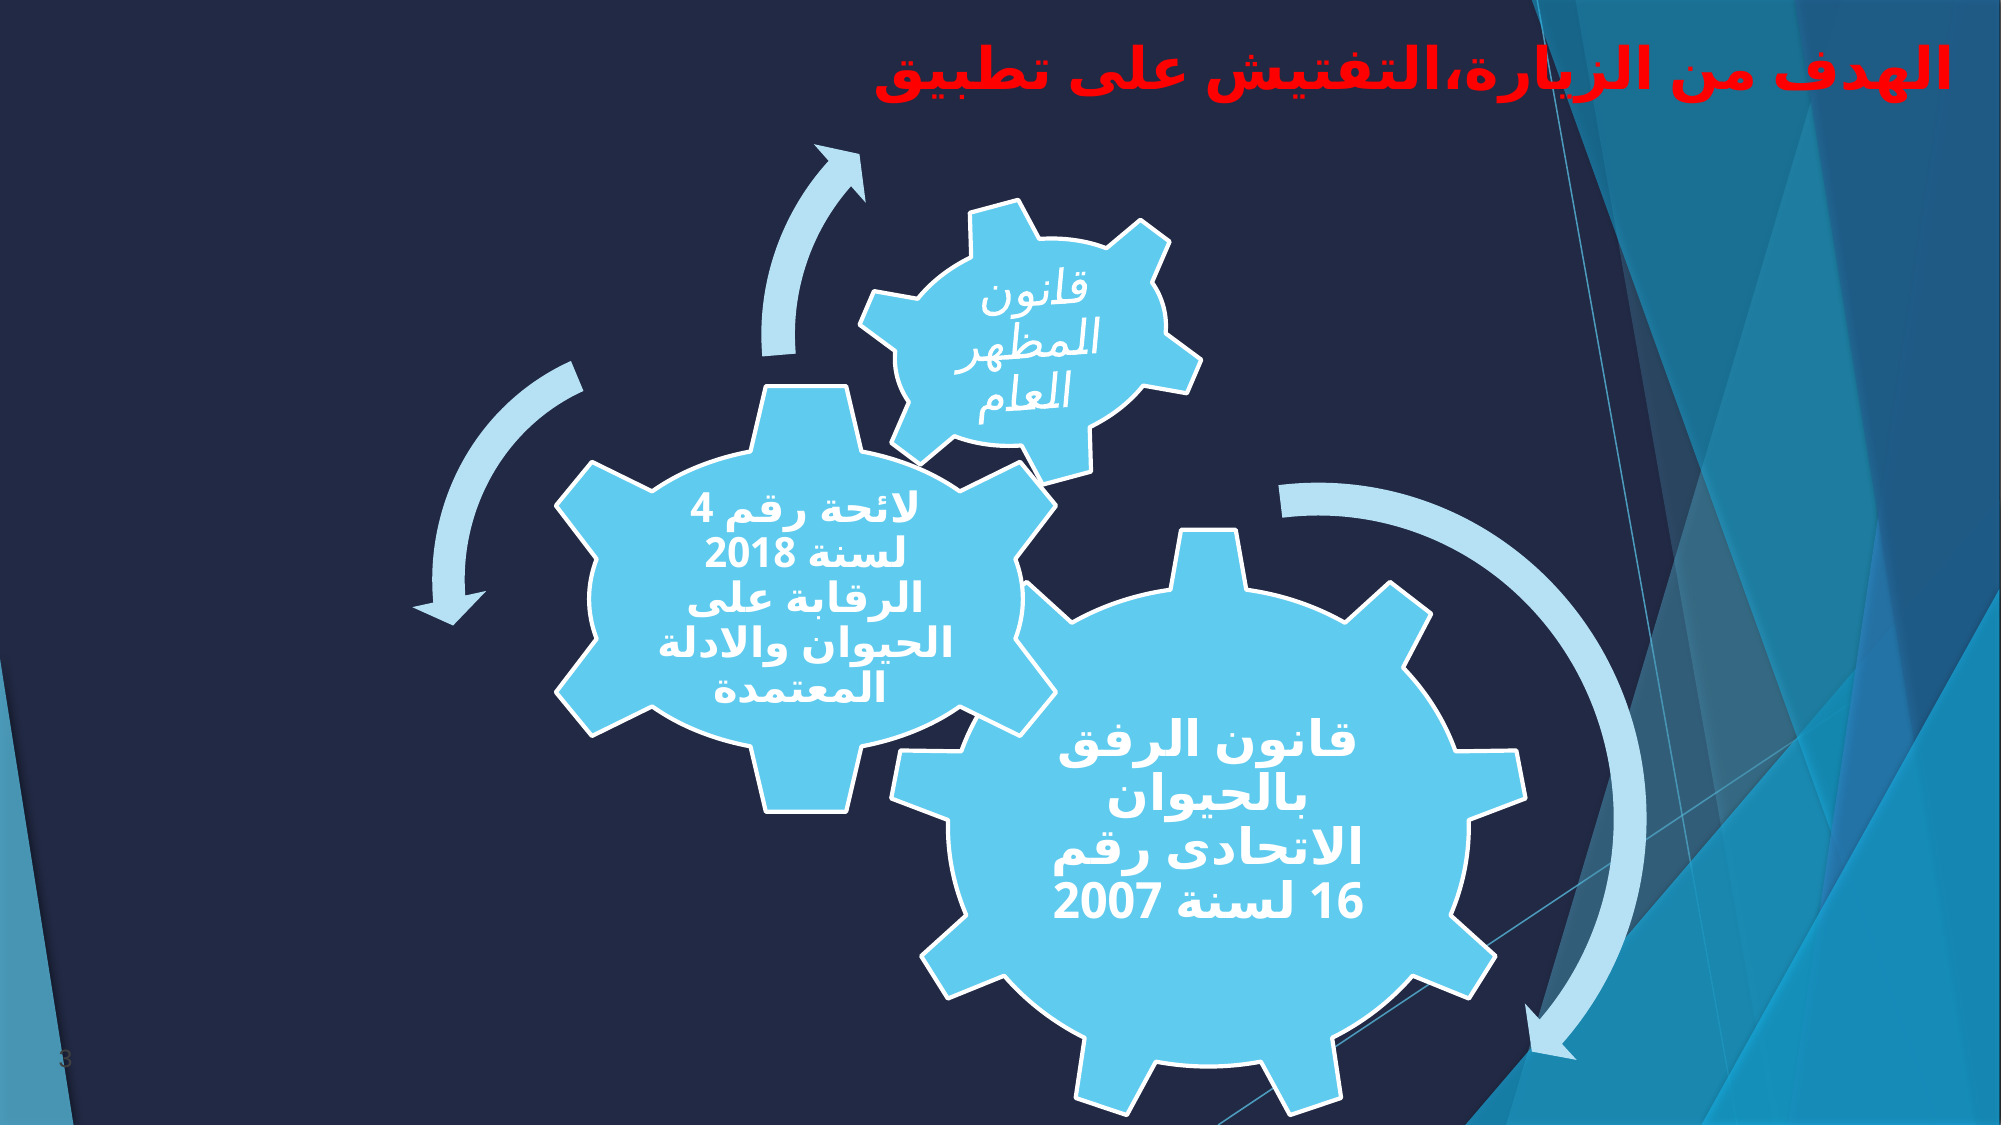

# الهدف من الزيارة،التفتيش على تطبيق
قانون الرفق بالحيوان الاتحادى رقم 16 لسنة 2007
لائحة رقم 4 لسنة 2018 الرقابة على الحيوان والادلة المعتمدة
قانون المظهر العام
3